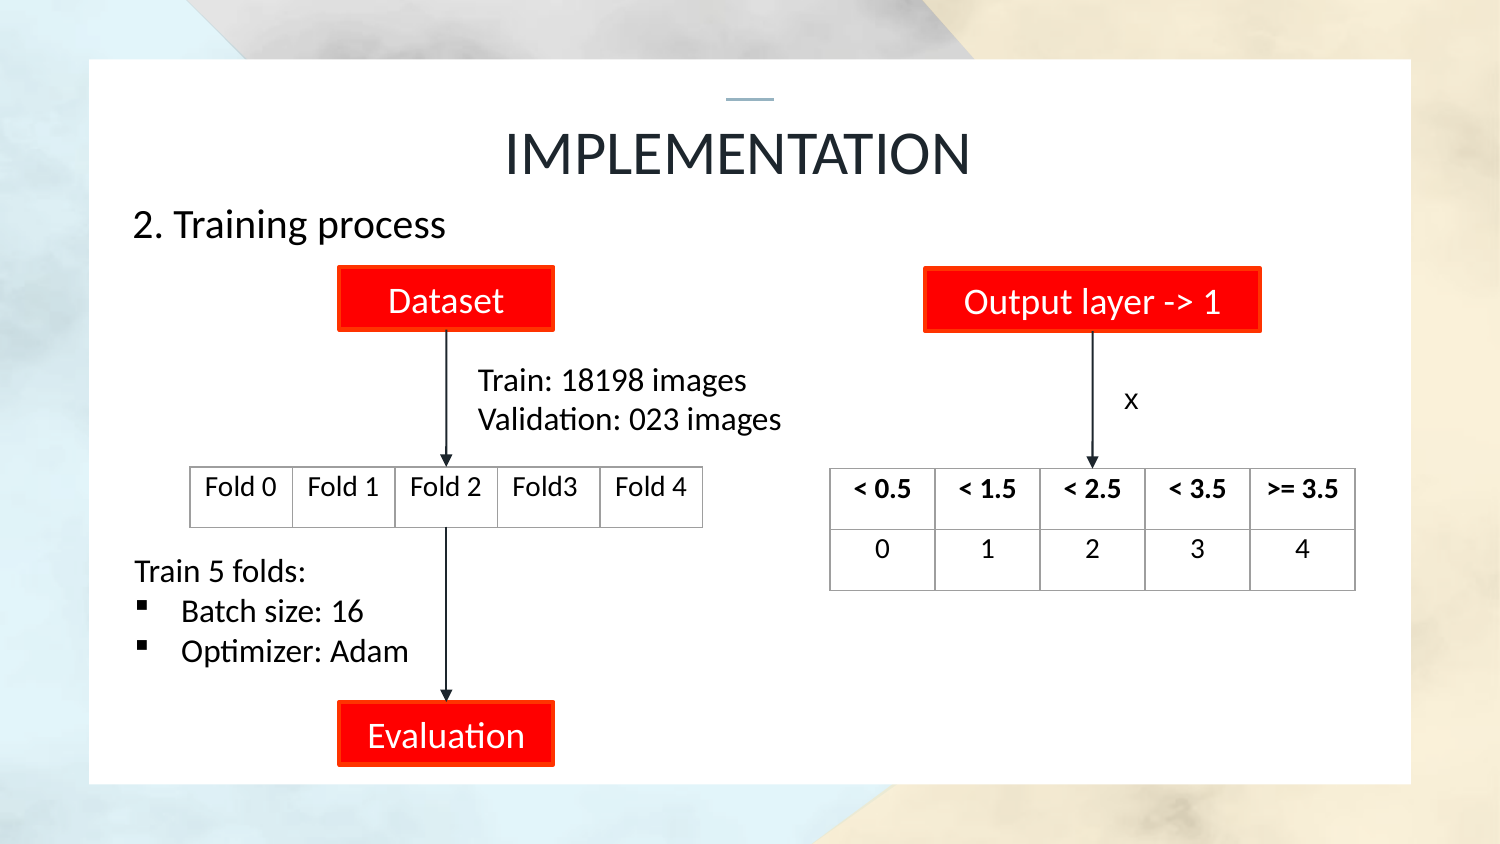

# IMPLEMENTATION
2. Training process
Dataset
Output layer -> 1
Train: 18198 images
Validation: 023 images
x
| Fold 0 | Fold 1 | Fold 2 | Fold3 | Fold 4 |
| --- | --- | --- | --- | --- |
| < 0.5 | < 1.5 | < 2.5 | < 3.5 | >= 3.5 |
| --- | --- | --- | --- | --- |
| 0 | 1 | 2 | 3 | 4 |
Train 5 folds:
Batch size: 16
Optimizer: Adam
Evaluation